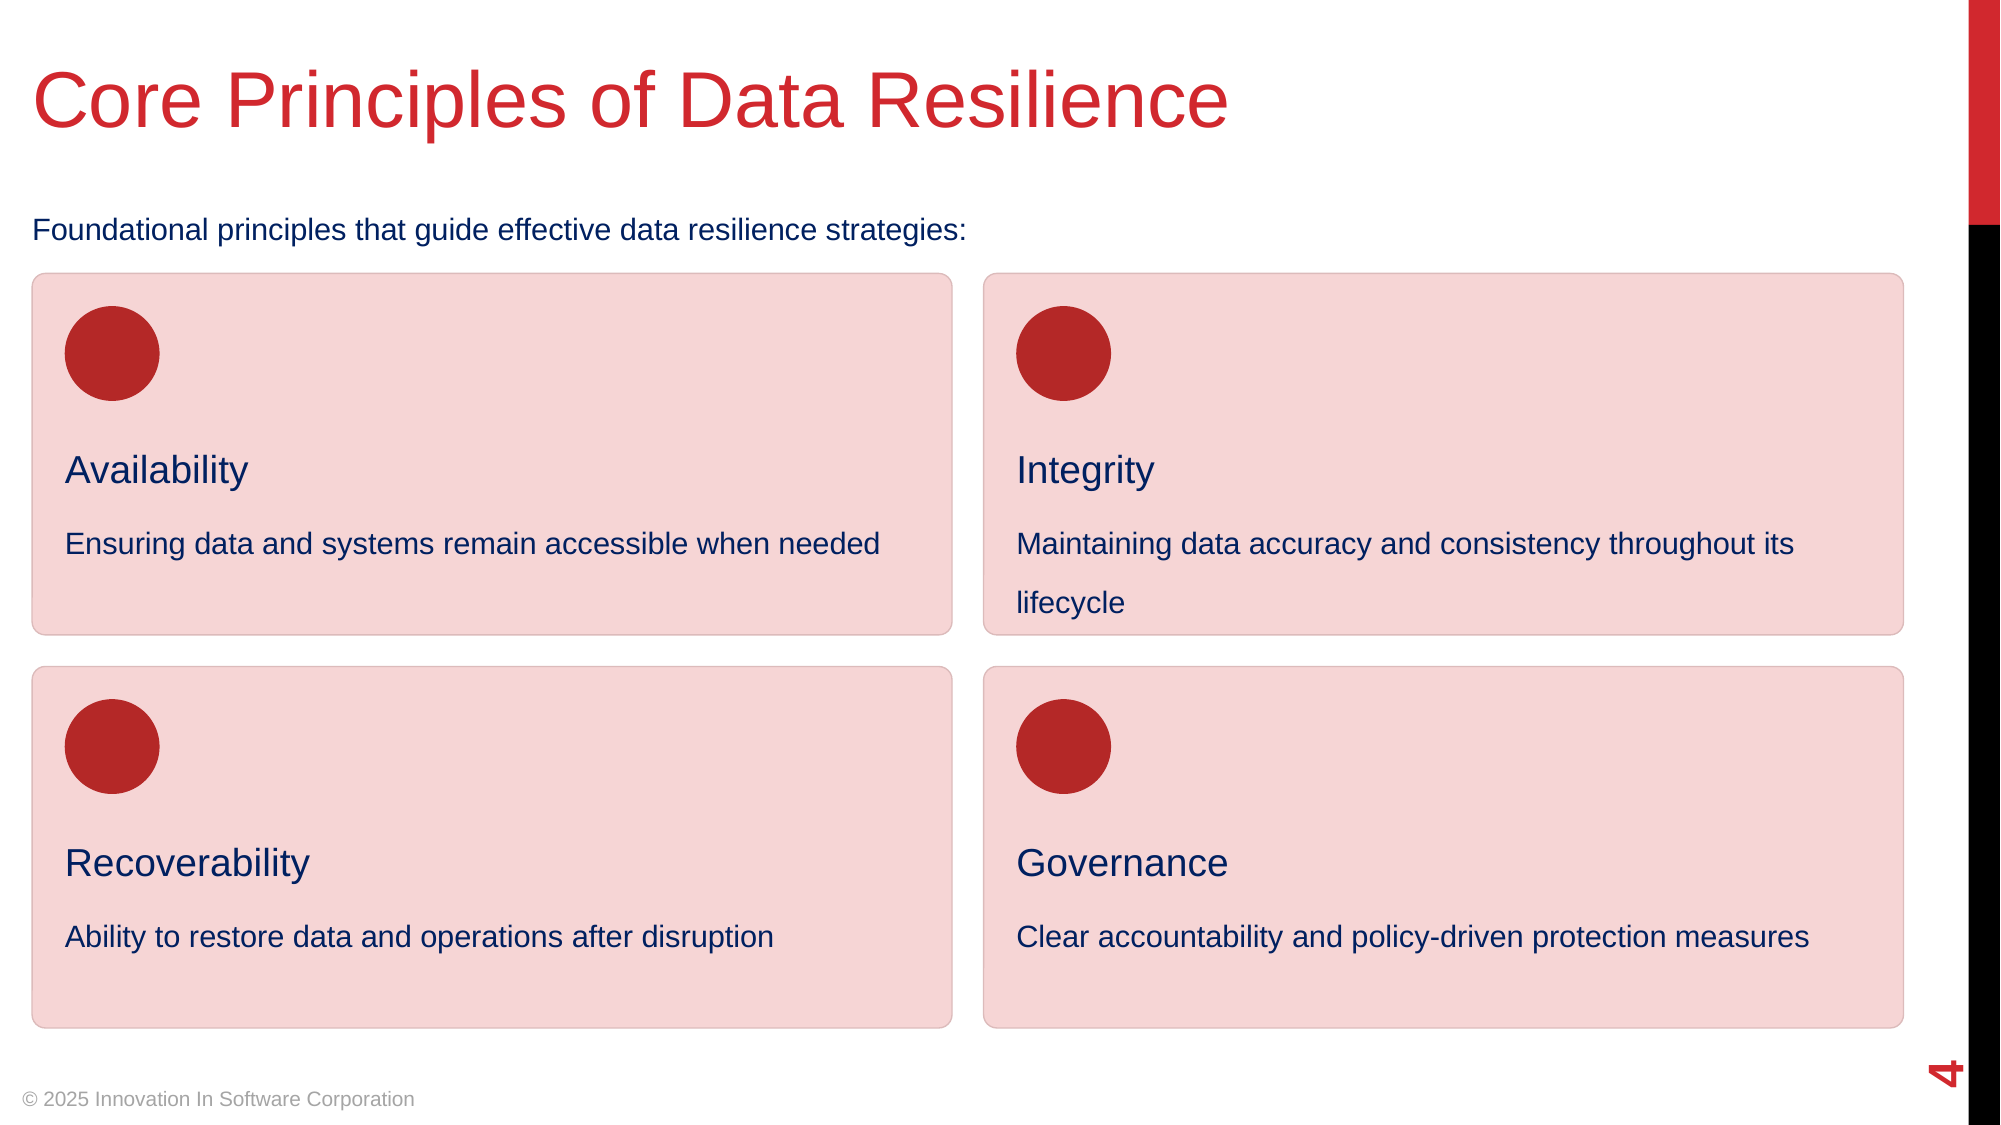

Core Principles of Data Resilience
Foundational principles that guide effective data resilience strategies:

Availability
Integrity
Ensuring data and systems remain accessible when needed
Maintaining data accuracy and consistency throughout its lifecycle

Recoverability
Governance
Ability to restore data and operations after disruption
Clear accountability and policy-driven protection measures
4
© 2025 Innovation In Software Corporation